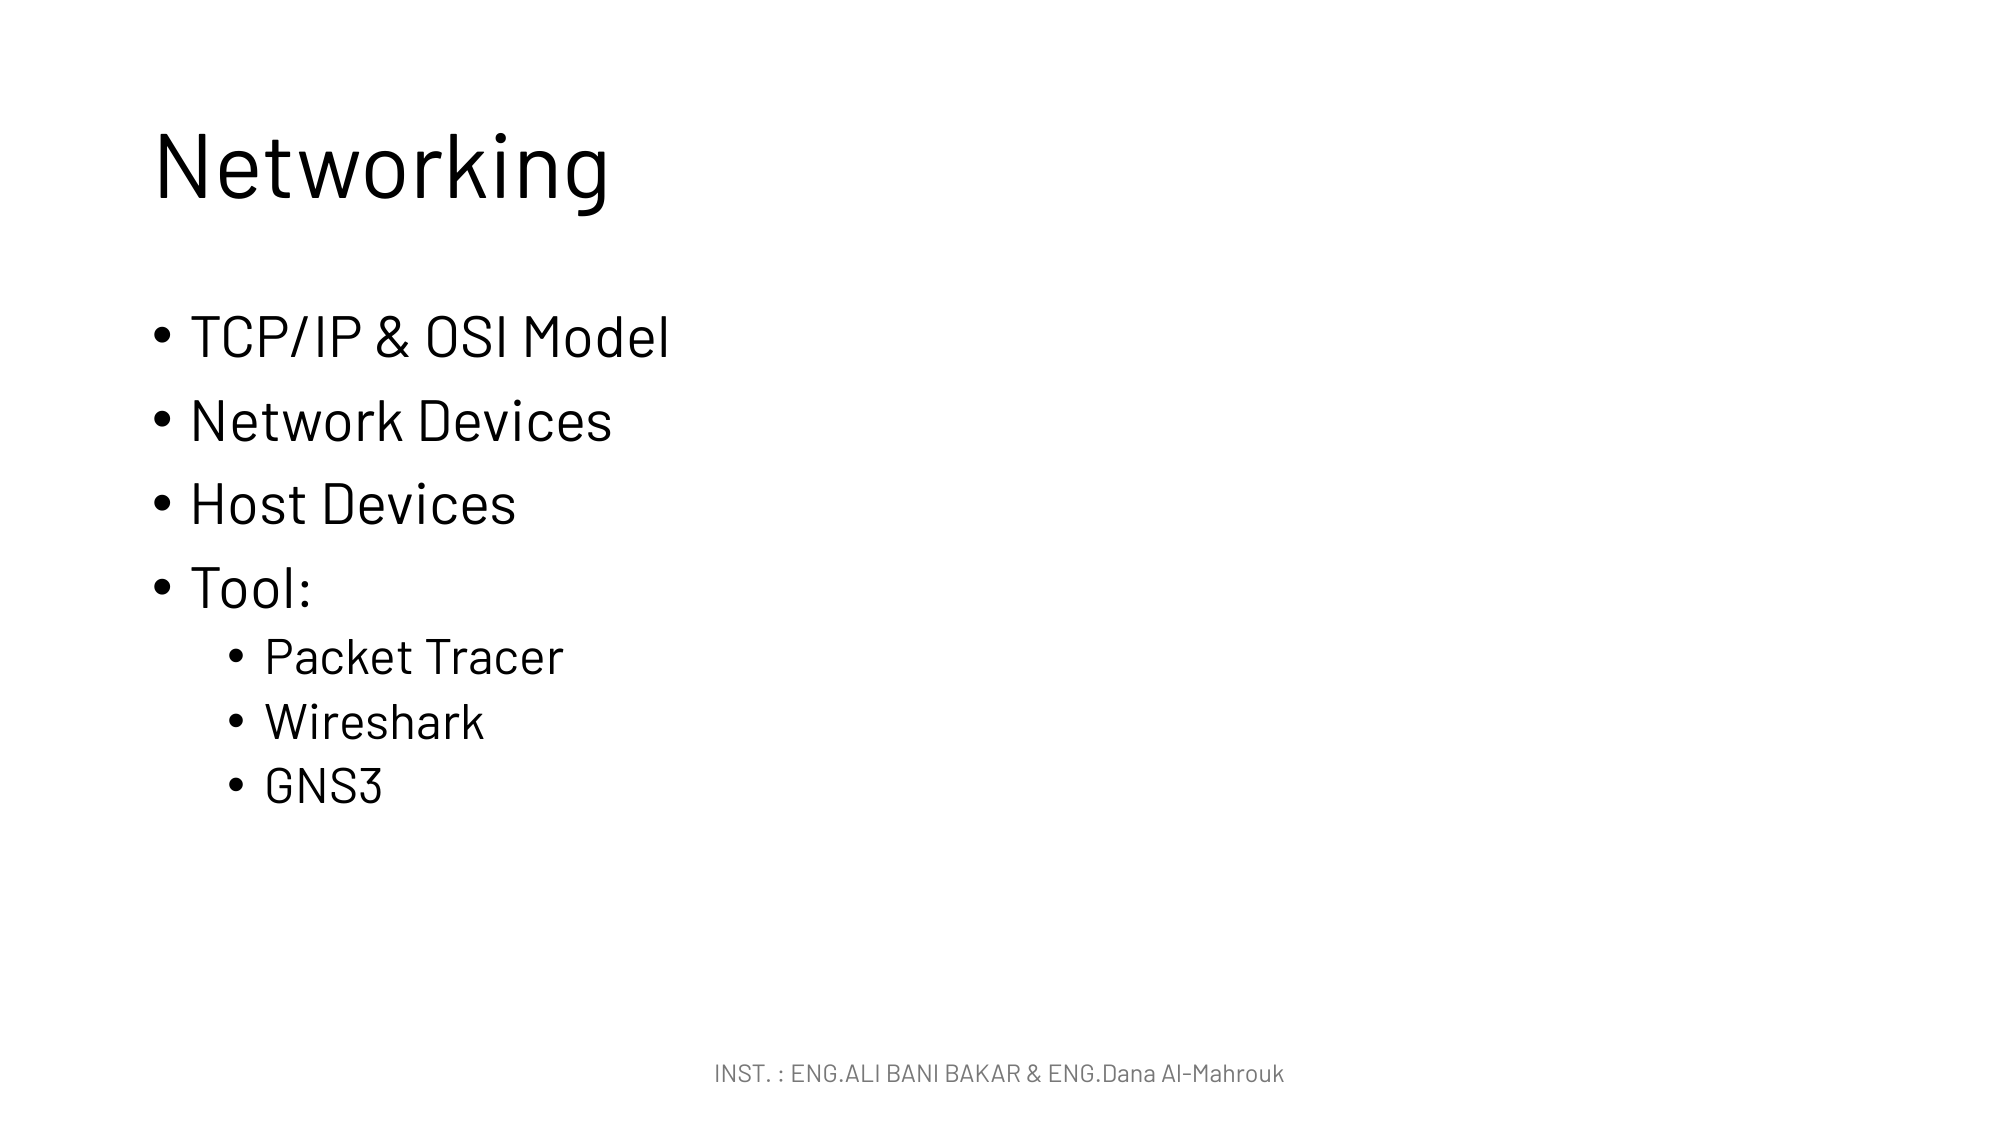

# Networking
TCP/IP & OSI Model
Network Devices
Host Devices
Tool:
Packet Tracer
Wireshark
GNS3
INST. : ENG.ALI BANI BAKAR & ENG.Dana Al-Mahrouk